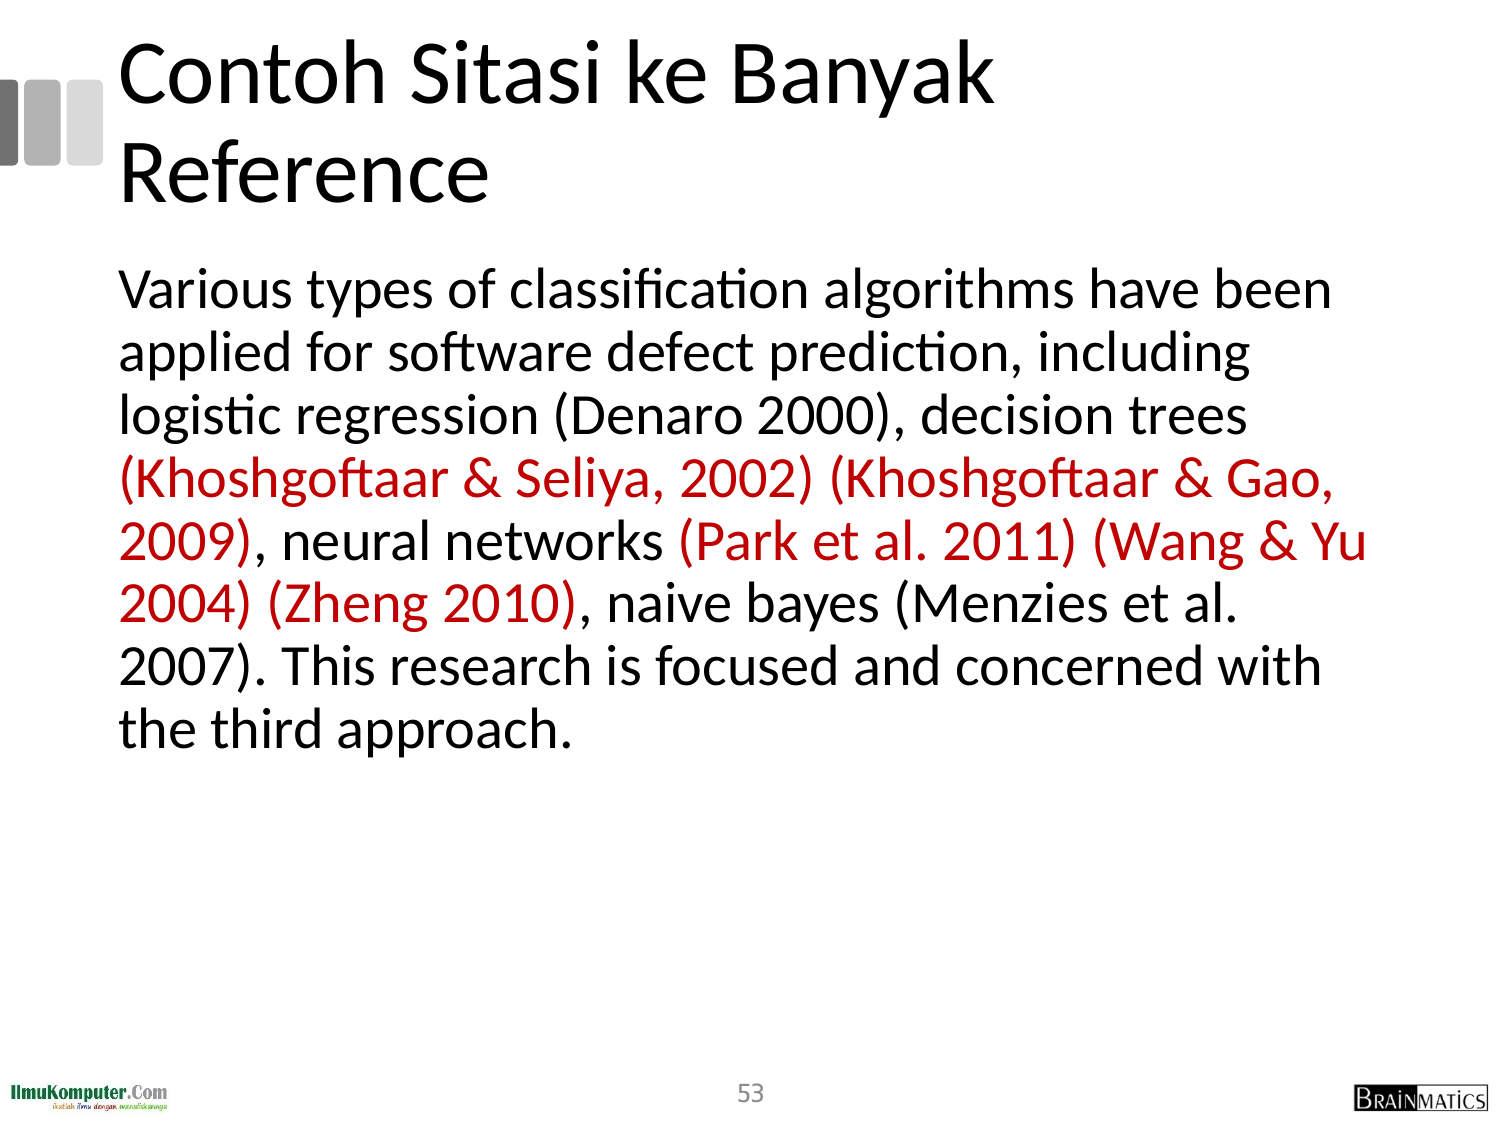

# Contoh Sitasi ke Banyak Reference
Various types of classification algorithms have been applied for software defect prediction, including logistic regression (Denaro 2000), decision trees (Khoshgoftaar & Seliya, 2002) (Khoshgoftaar & Gao, 2009), neural networks (Park et al. 2011) (Wang & Yu 2004) (Zheng 2010), naive bayes (Menzies et al. 2007). This research is focused and concerned with the third approach.
53